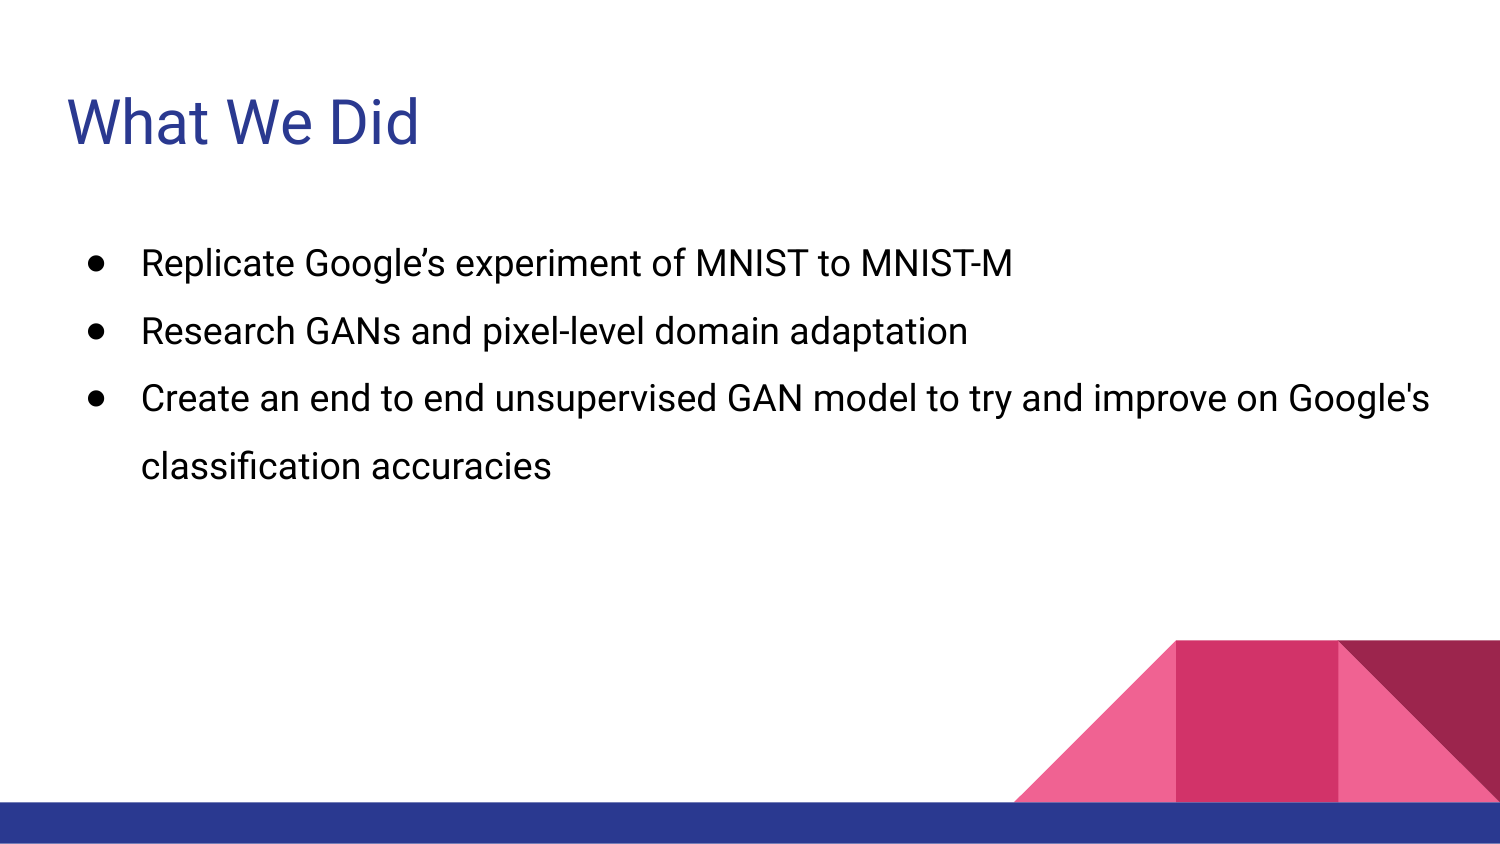

# What We Did
Replicate Google’s experiment of MNIST to MNIST-M
Research GANs and pixel-level domain adaptation
Create an end to end unsupervised GAN model to try and improve on Google's classification accuracies